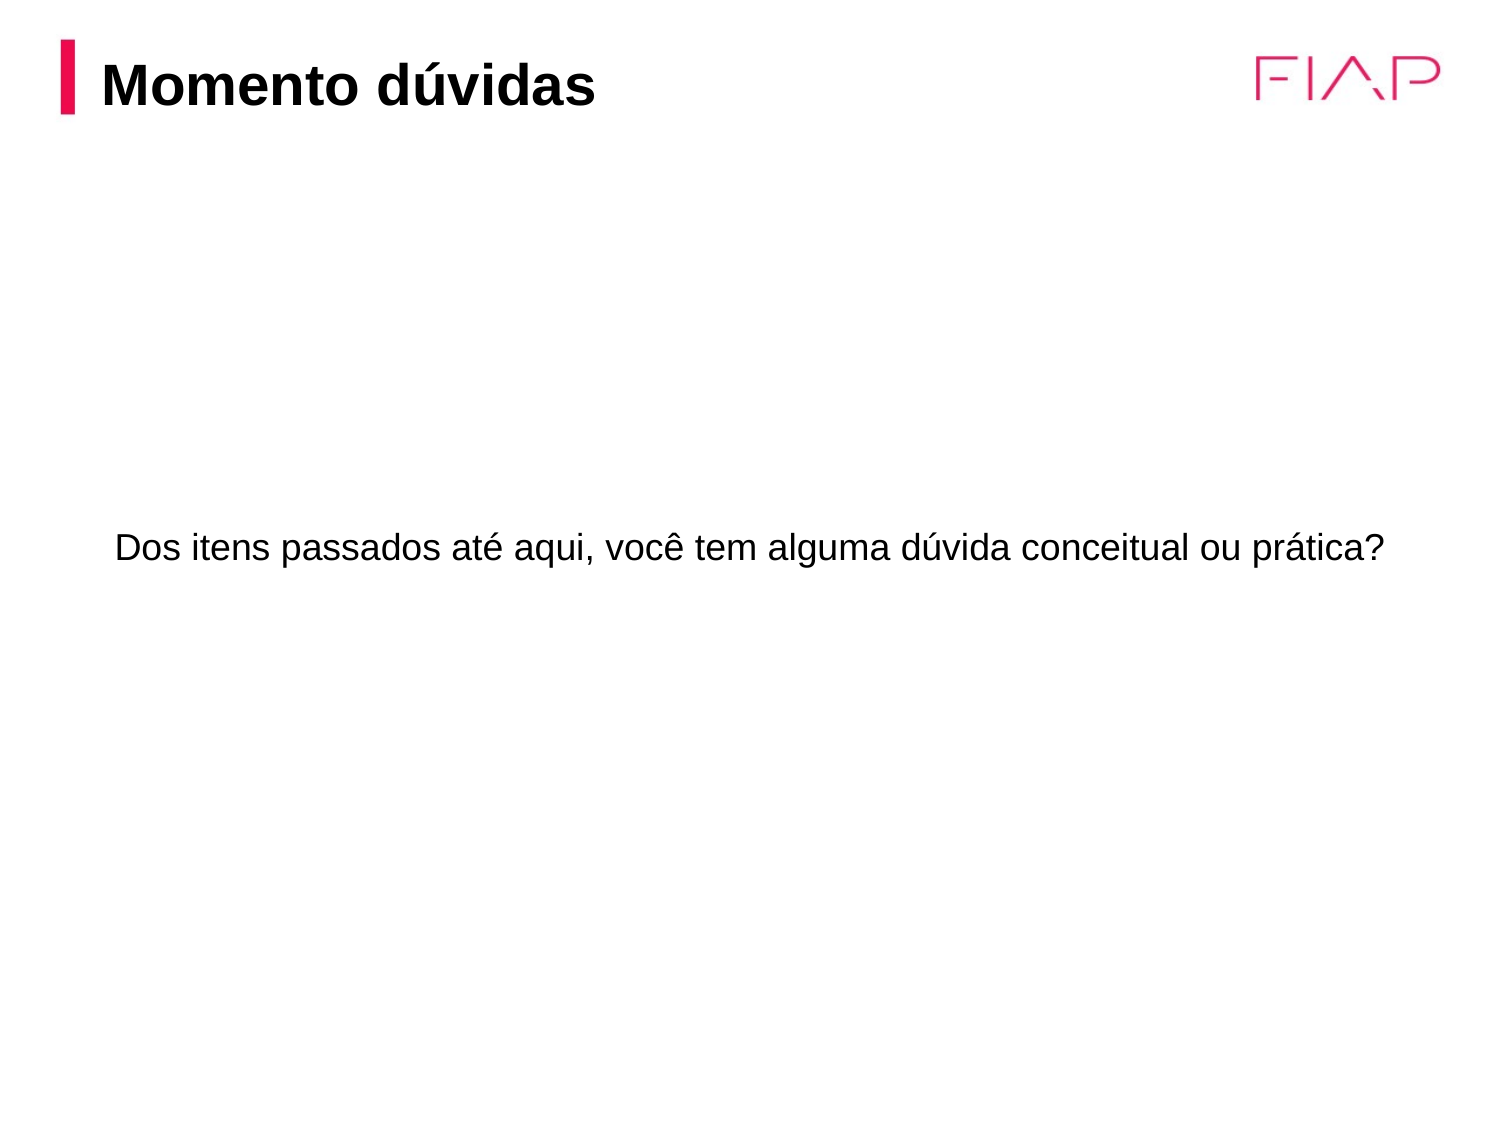

Momento dúvidas
Dos itens passados até aqui, você tem alguma dúvida conceitual ou prática?